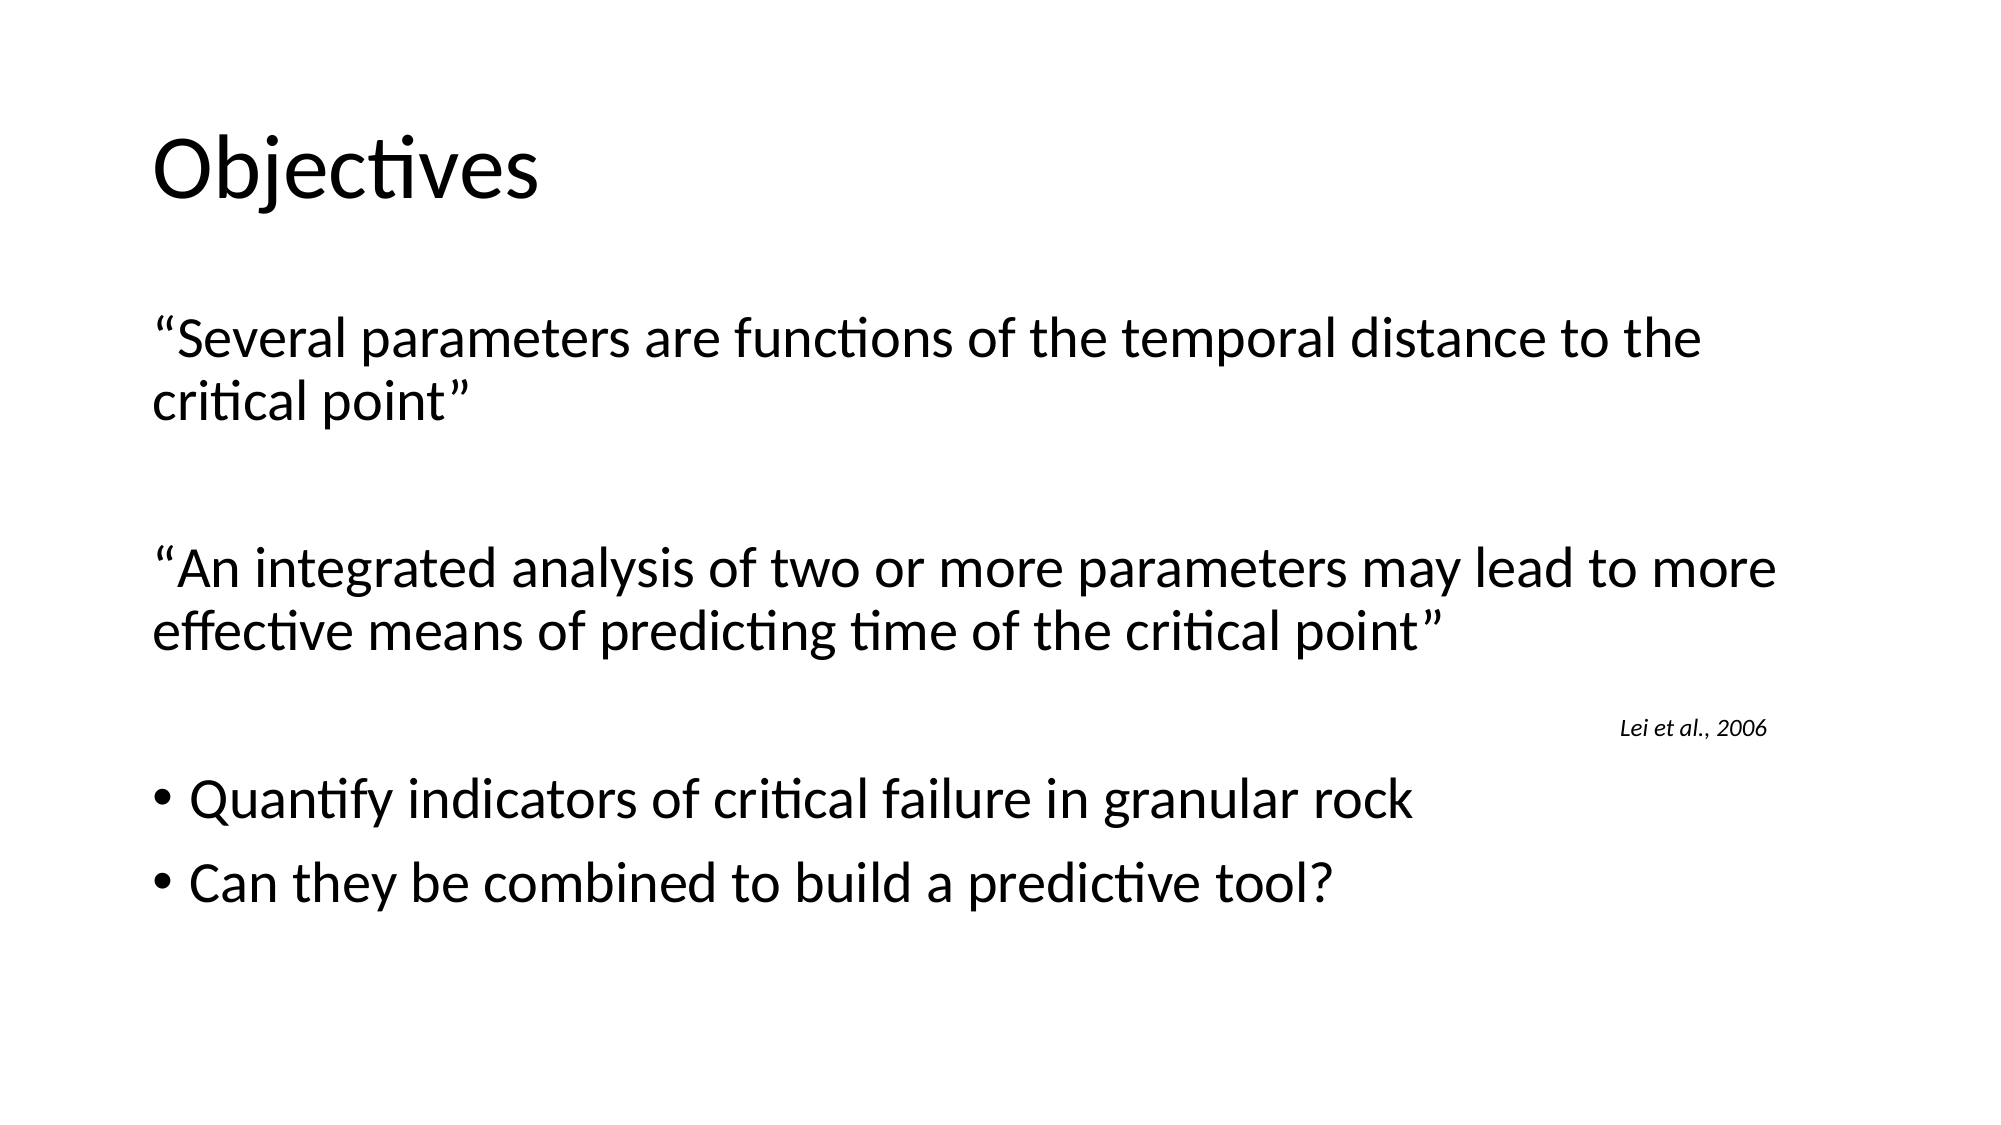

# Objectives
“Several parameters are functions of the temporal distance to the critical point”

“An integrated analysis of two or more parameters may lead to more effective means of predicting time of the critical point”

Quantify indicators of critical failure in granular rock
Can they be combined to build a predictive tool?

Lei et al., 2006